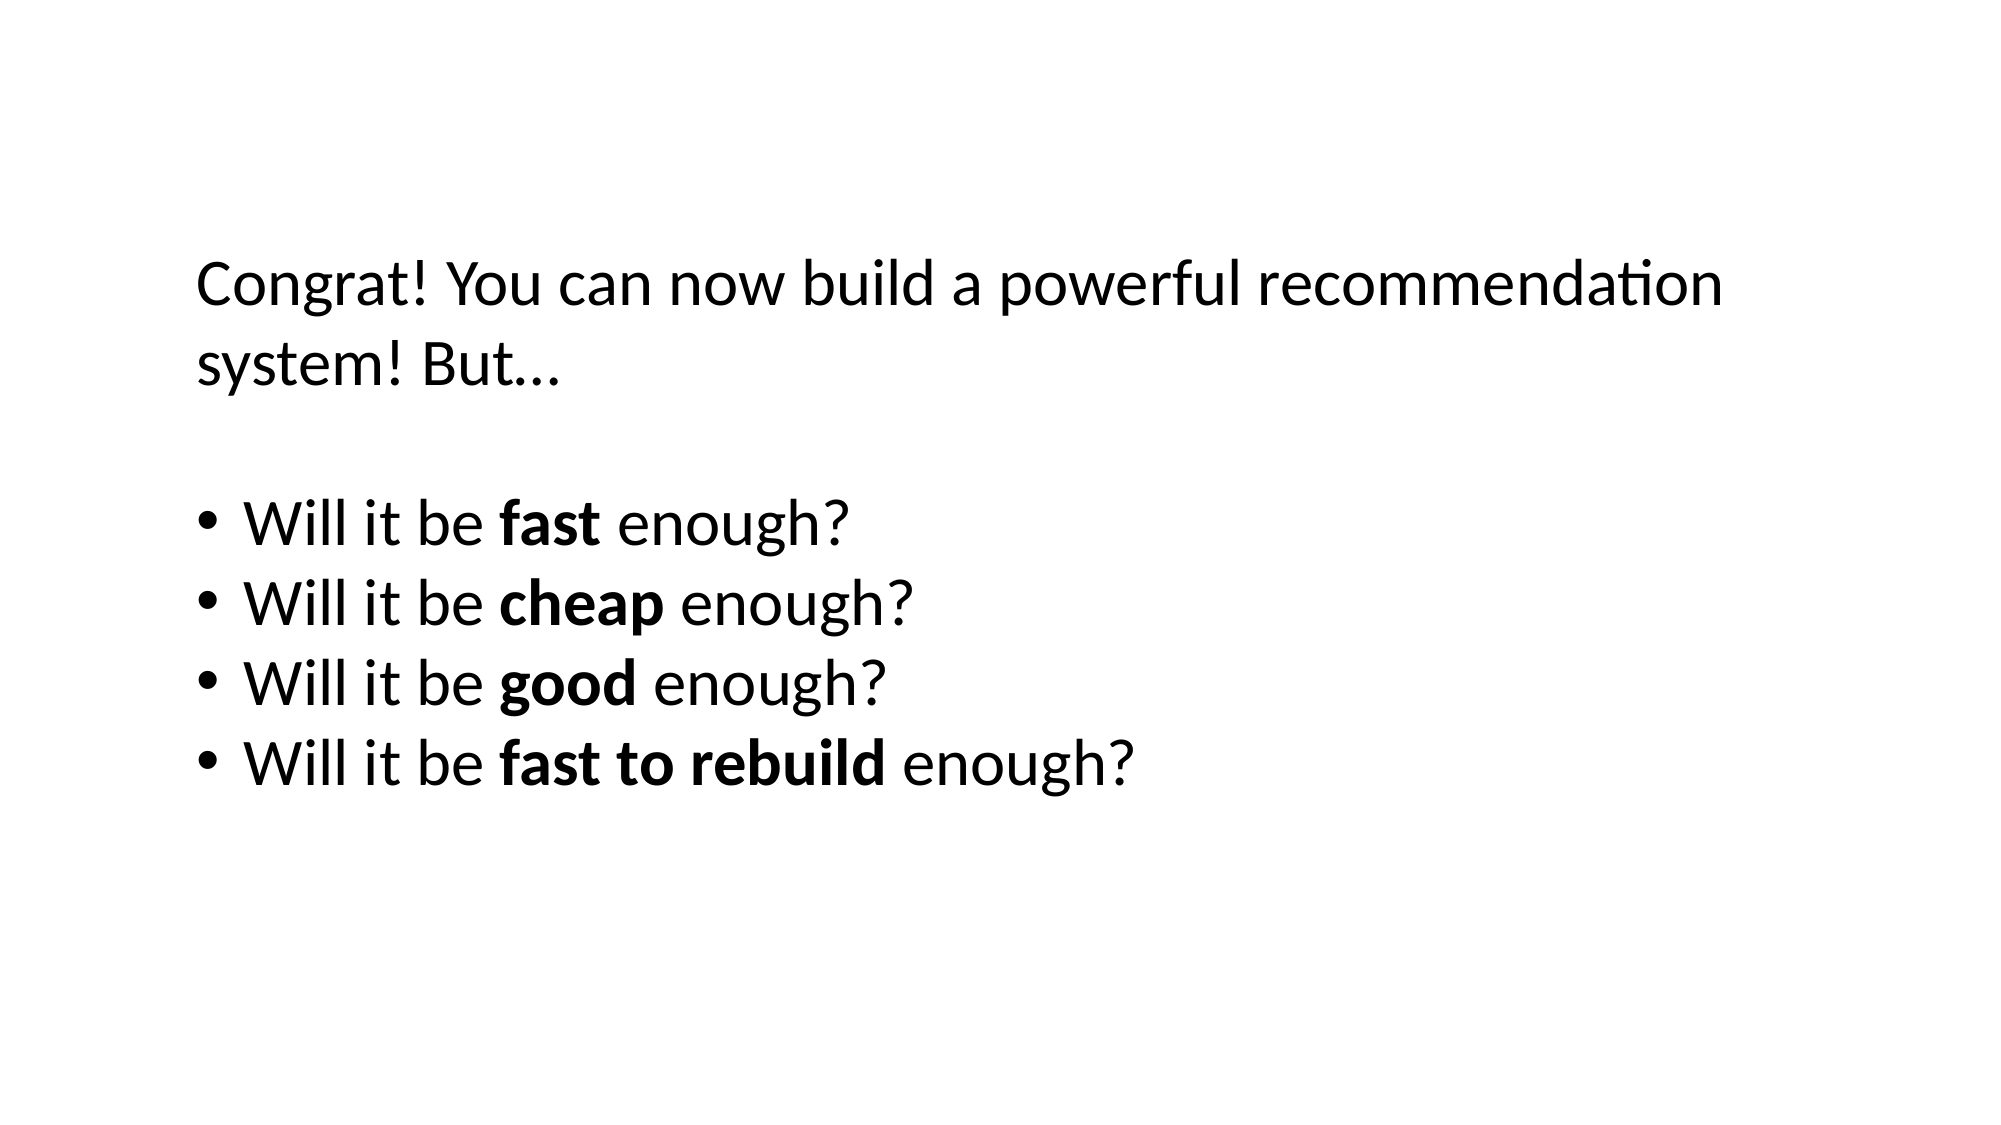

Congrat! You can now build a powerful recommendation system! But…

Will it be fast enough?
Will it be cheap enough?
Will it be good enough?
Will it be fast to rebuild enough?